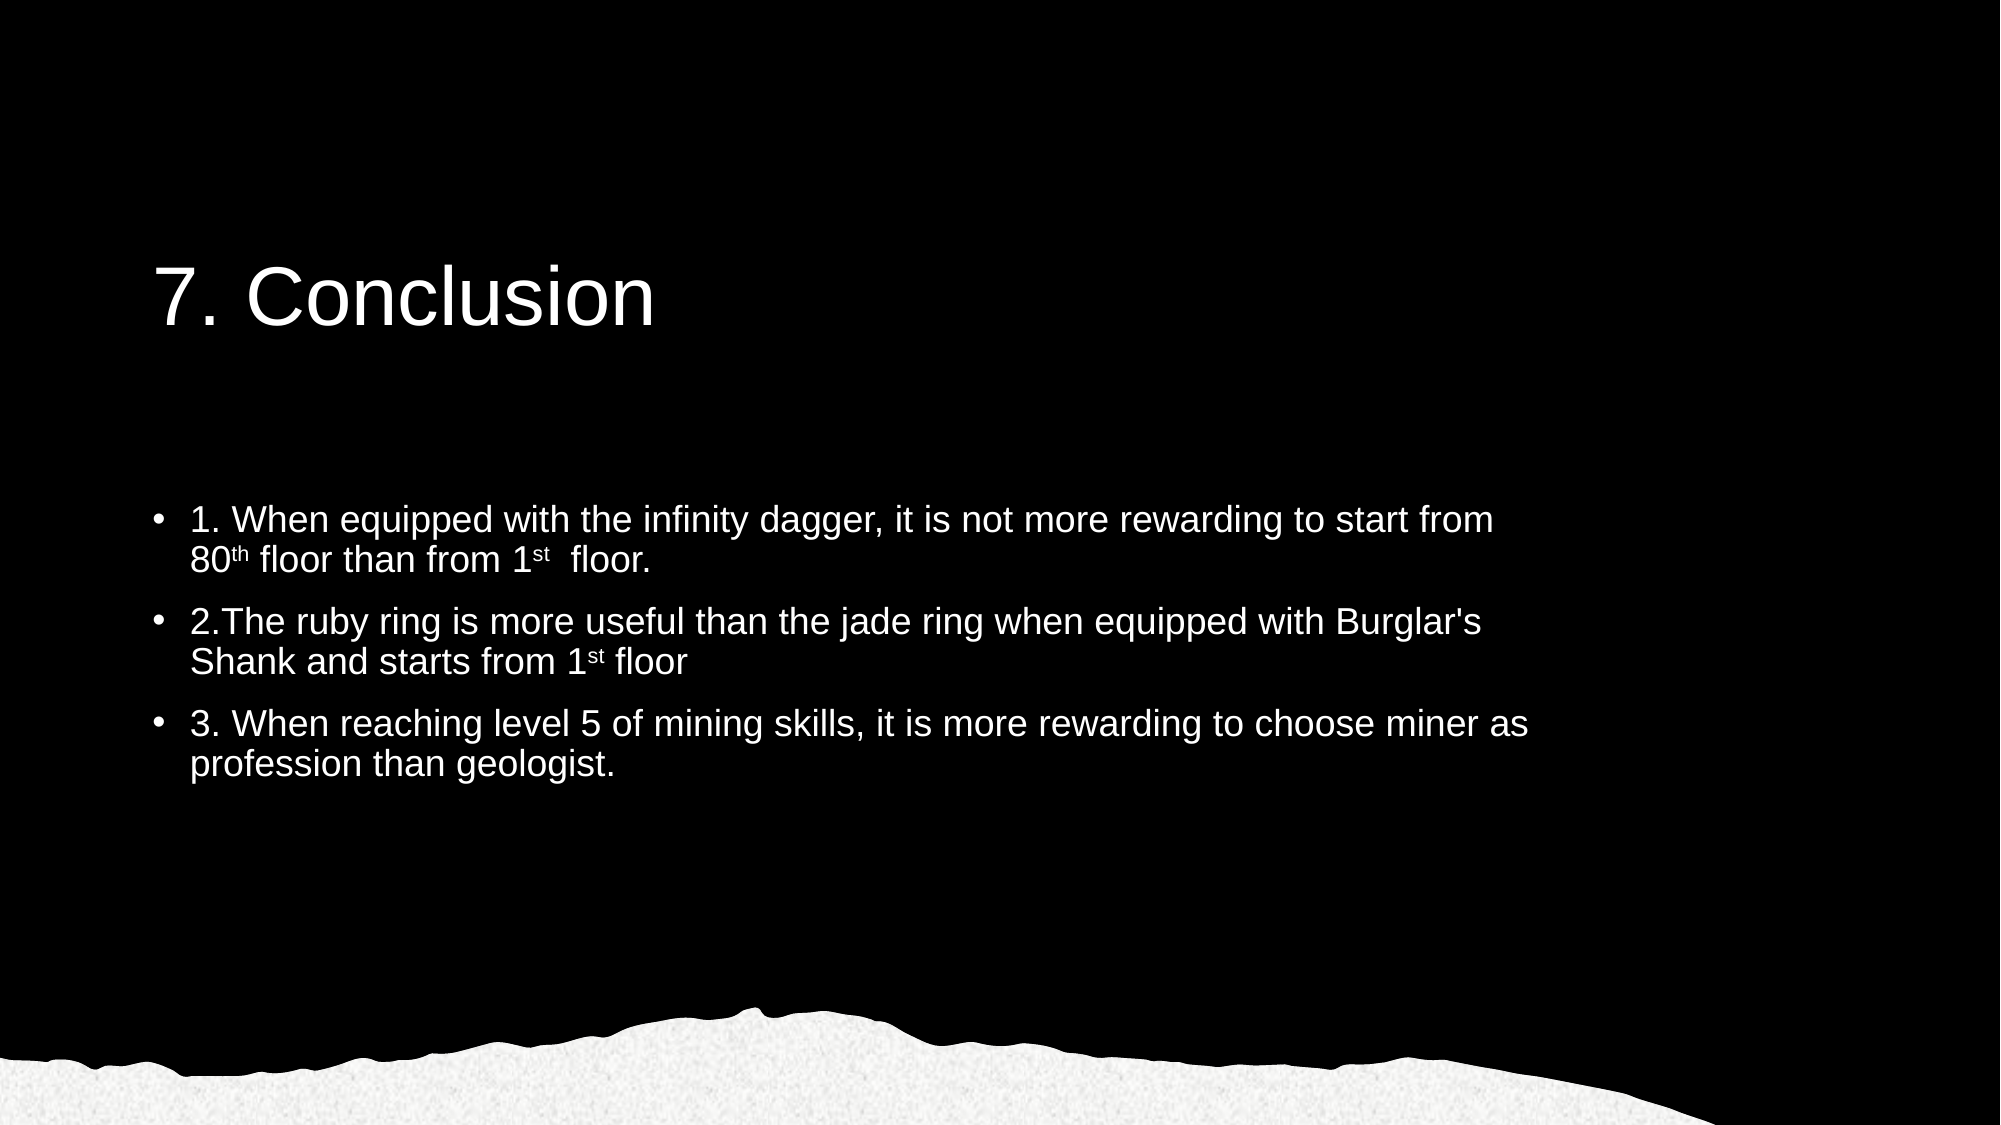

# 7. Conclusion
1. When equipped with the infinity dagger, it is not more rewarding to start from 80th floor than from 1st  floor.
2.The ruby ring is more useful than the jade ring when equipped with Burglar's Shank and starts from 1st floor
3. When reaching level 5 of mining skills, it is more rewarding to choose miner as profession than geologist.